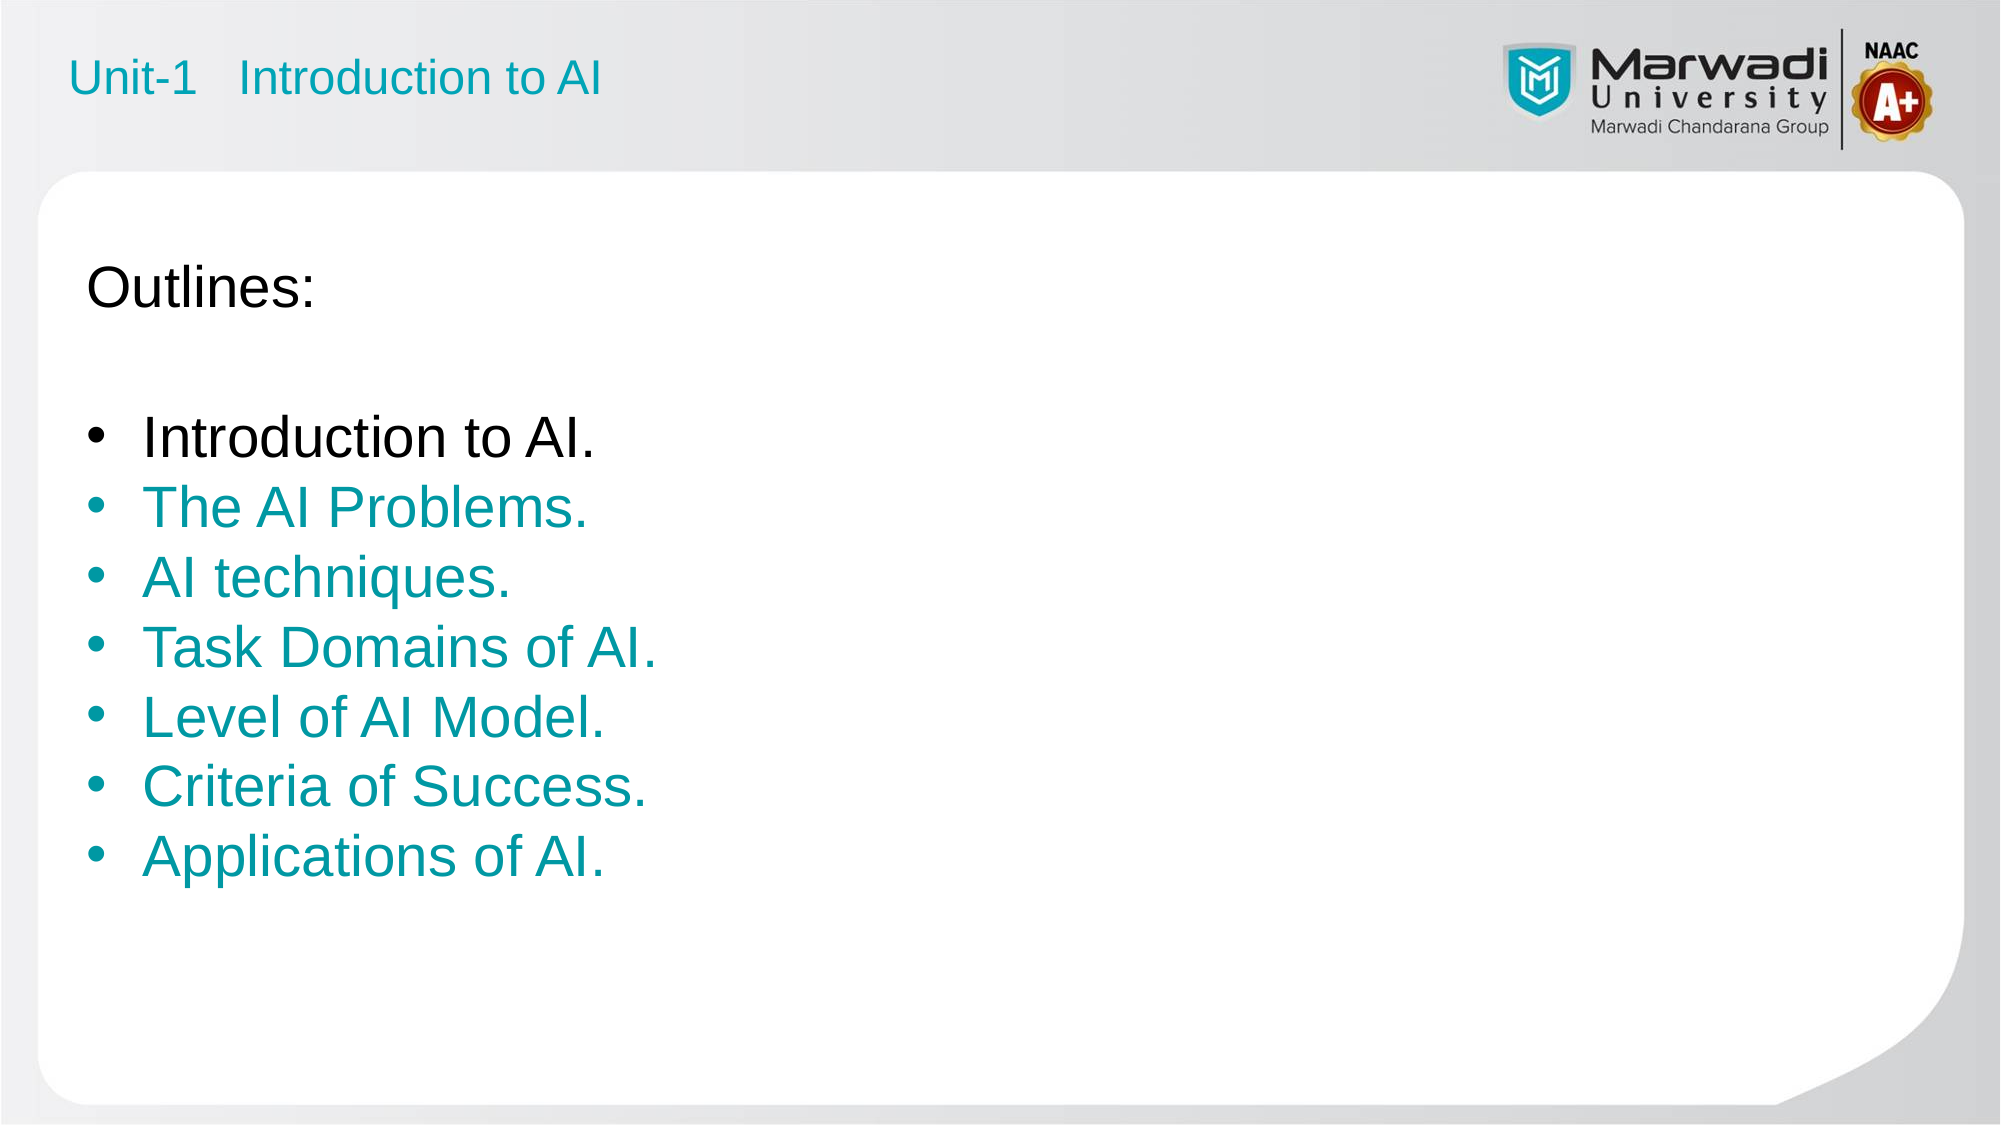

Unit-1   Introduction to AI

Outlines:

Introduction to AI.
The AI Problems.
AI techniques.
Task Domains of AI.
Level of AI Model.
Criteria of Success.
Applications of AI.